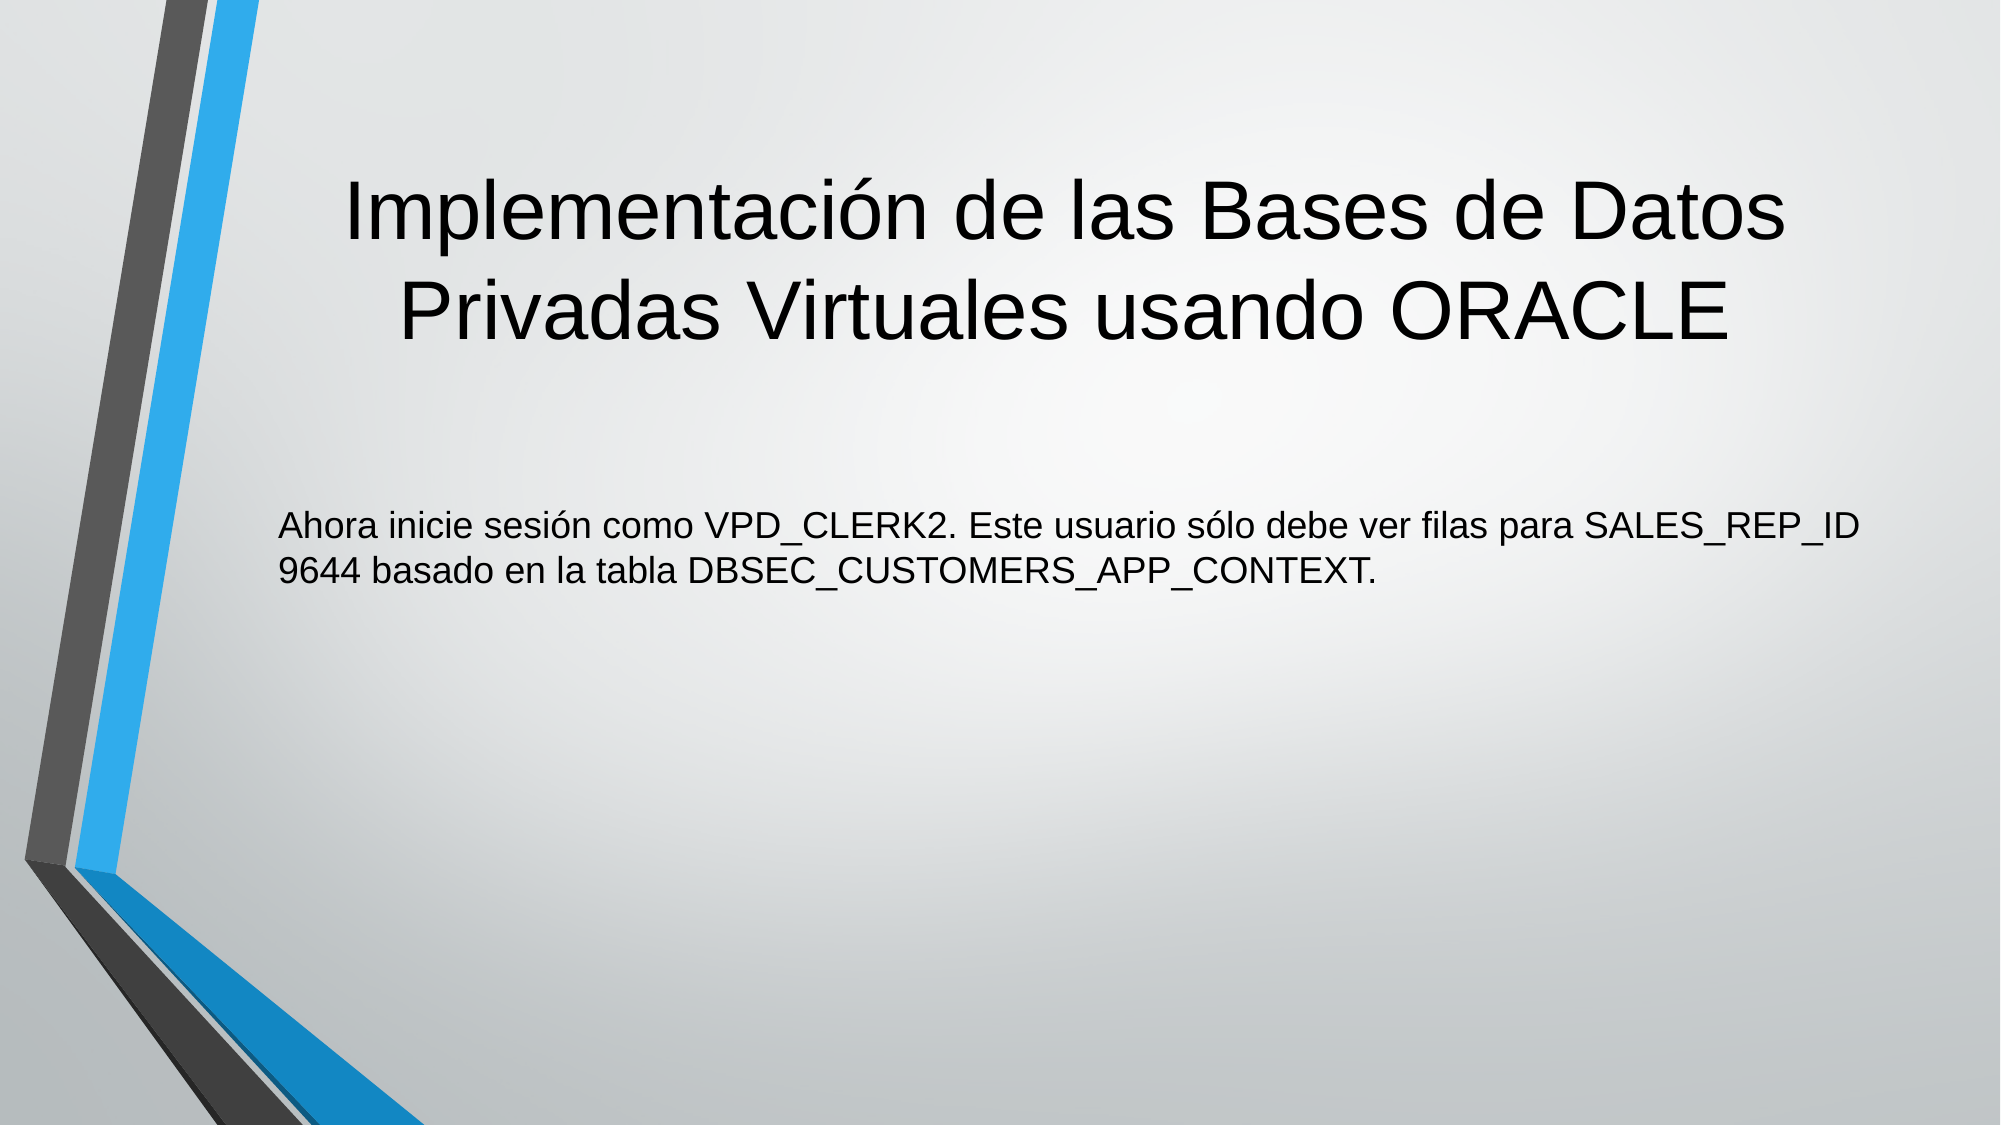

# Implementación de las Bases de Datos Privadas Virtuales usando ORACLE
Ahora inicie sesión como VPD_CLERK2. Este usuario sólo debe ver filas para SALES_REP_ID 9644 basado en la tabla DBSEC_CUSTOMERS_APP_CONTEXT.